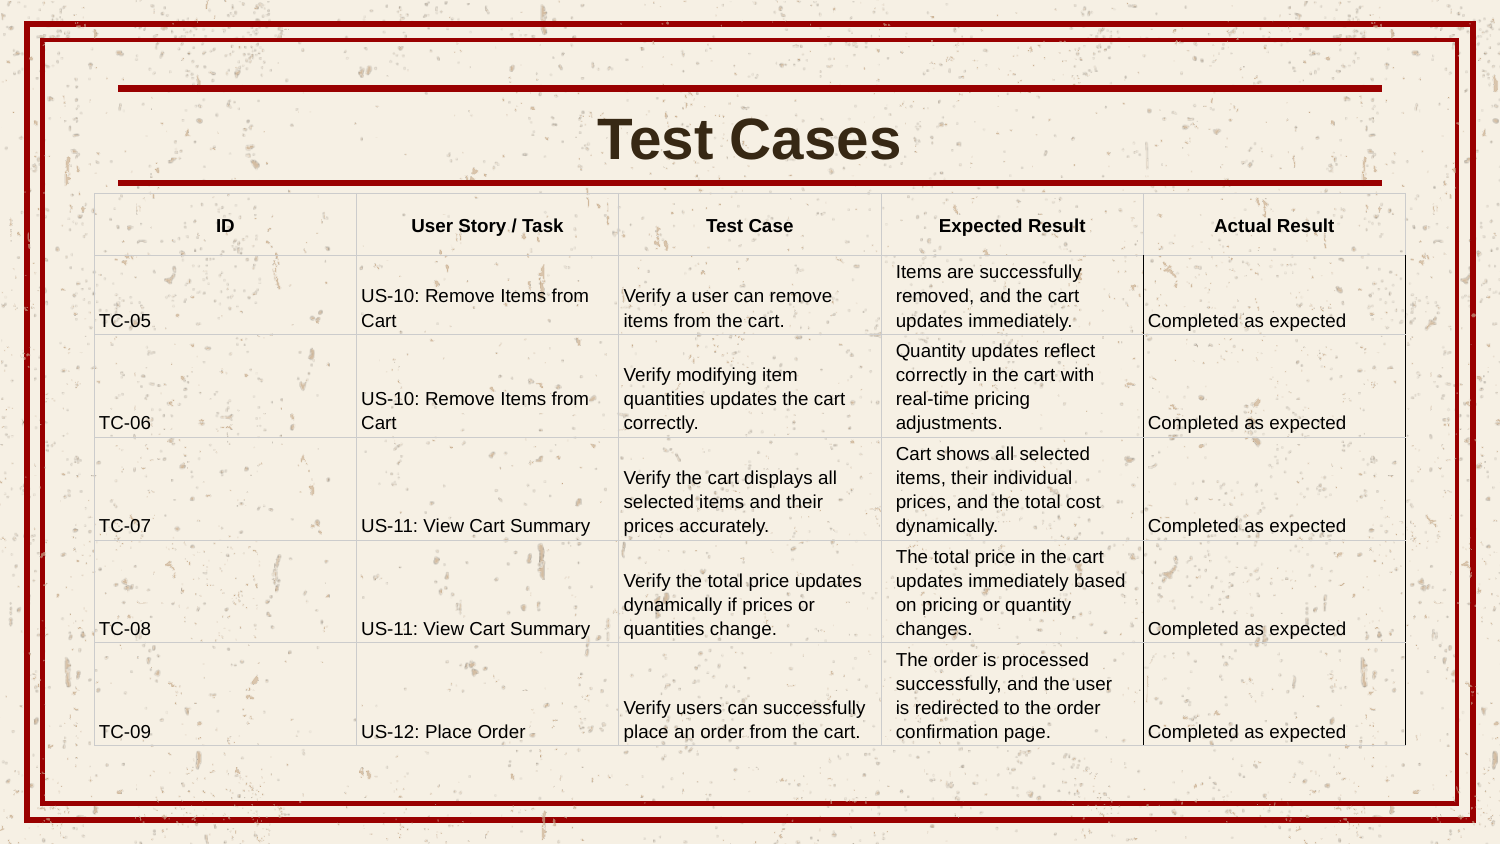

# Test Cases
| ID | User Story / Task | Test Case | Expected Result | Actual Result |
| --- | --- | --- | --- | --- |
| TC-05 | US-10: Remove Items from Cart | Verify a user can remove items from the cart. | Items are successfully removed, and the cart updates immediately. | Completed as expected |
| TC-06 | US-10: Remove Items from Cart | Verify modifying item quantities updates the cart correctly. | Quantity updates reflect correctly in the cart with real-time pricing adjustments. | Completed as expected |
| TC-07 | US-11: View Cart Summary | Verify the cart displays all selected items and their prices accurately. | Cart shows all selected items, their individual prices, and the total cost dynamically. | Completed as expected |
| TC-08 | US-11: View Cart Summary | Verify the total price updates dynamically if prices or quantities change. | The total price in the cart updates immediately based on pricing or quantity changes. | Completed as expected |
| TC-09 | US-12: Place Order | Verify users can successfully place an order from the cart. | The order is processed successfully, and the user is redirected to the order confirmation page. | Completed as expected |